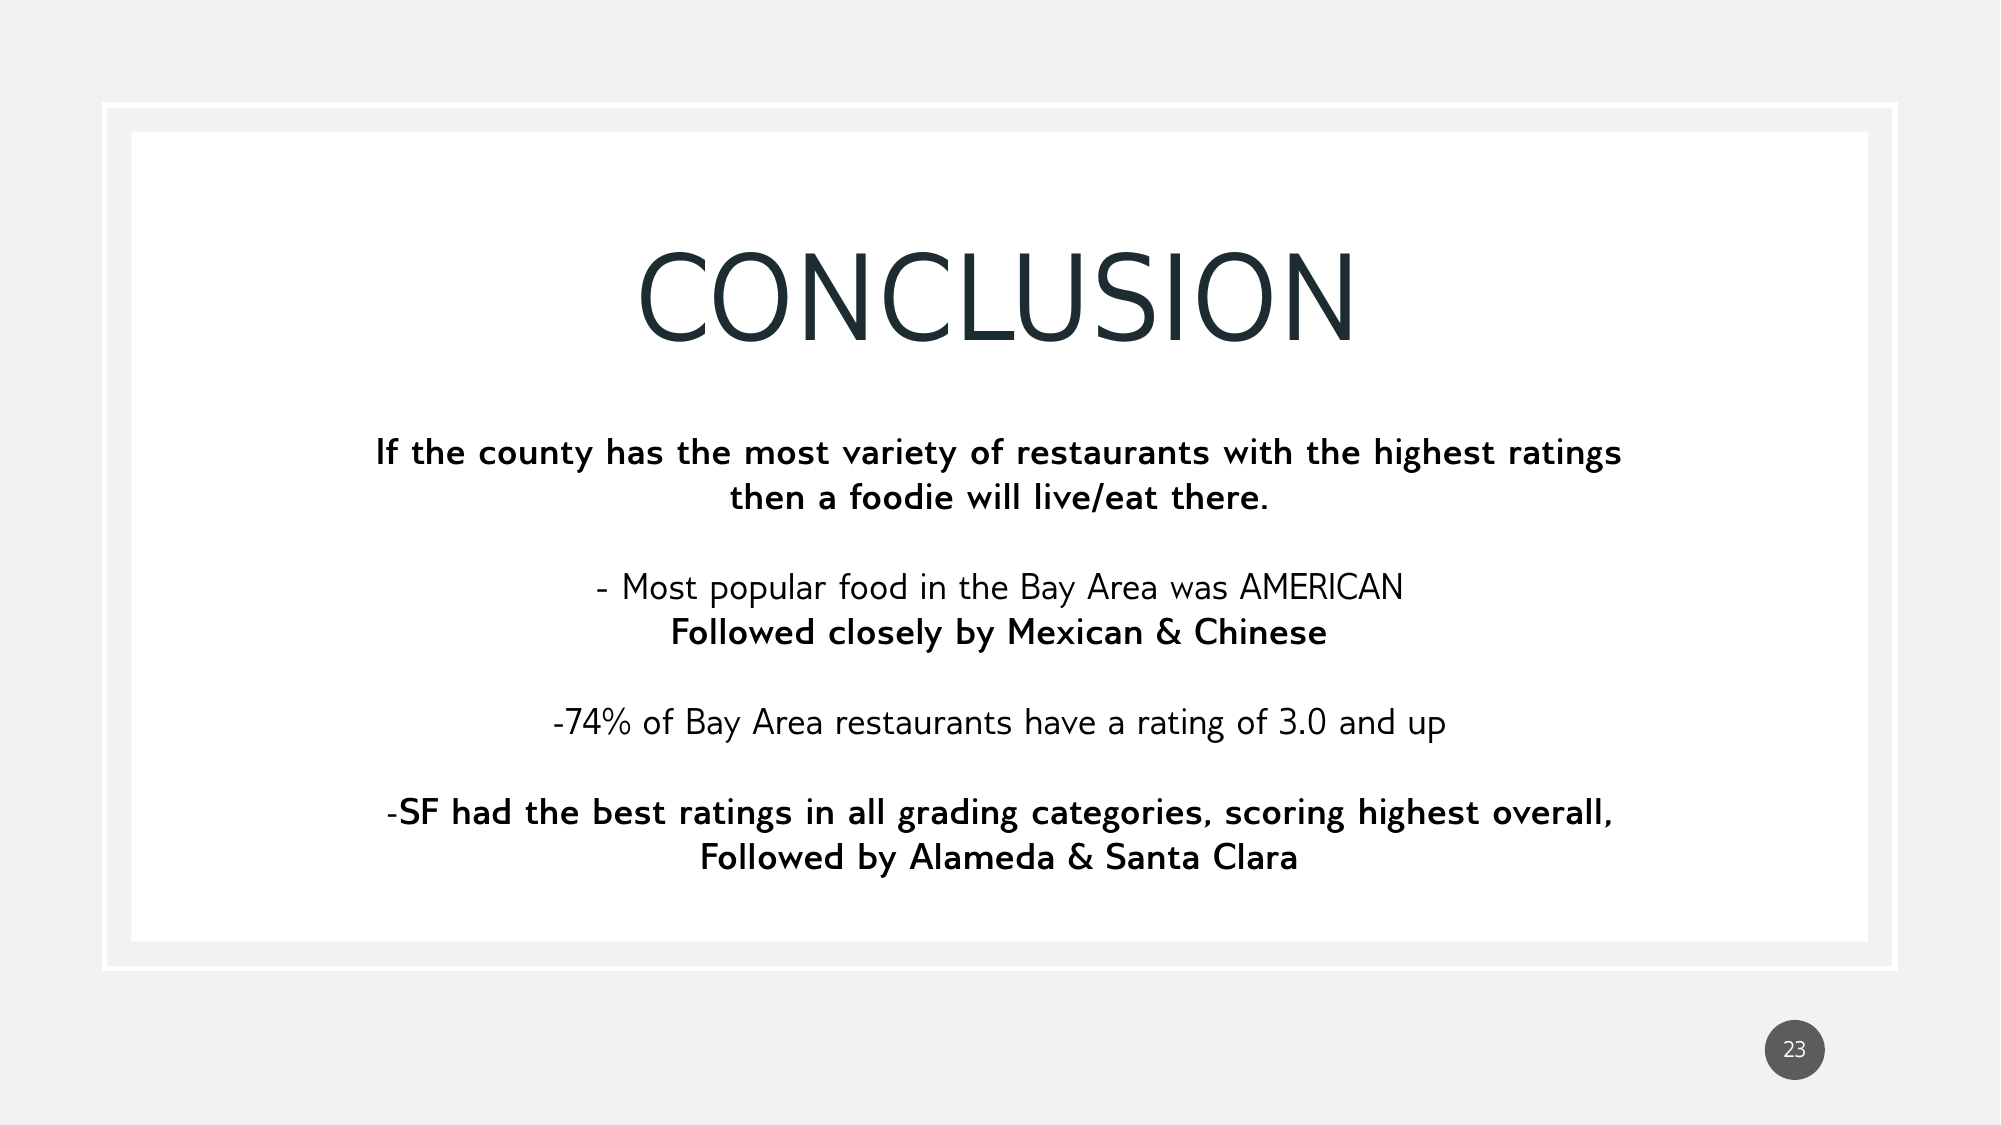

# Conclusion
If the county has the most variety of restaurants with the highest ratings then a foodie will live/eat there.
- Most popular food in the Bay Area was AMERICAN
Followed closely by Mexican & Chinese
-74% of Bay Area restaurants have a rating of 3.0 and up
-SF had the best ratings in all grading categories, scoring highest overall,
Followed by Alameda & Santa Clara
23